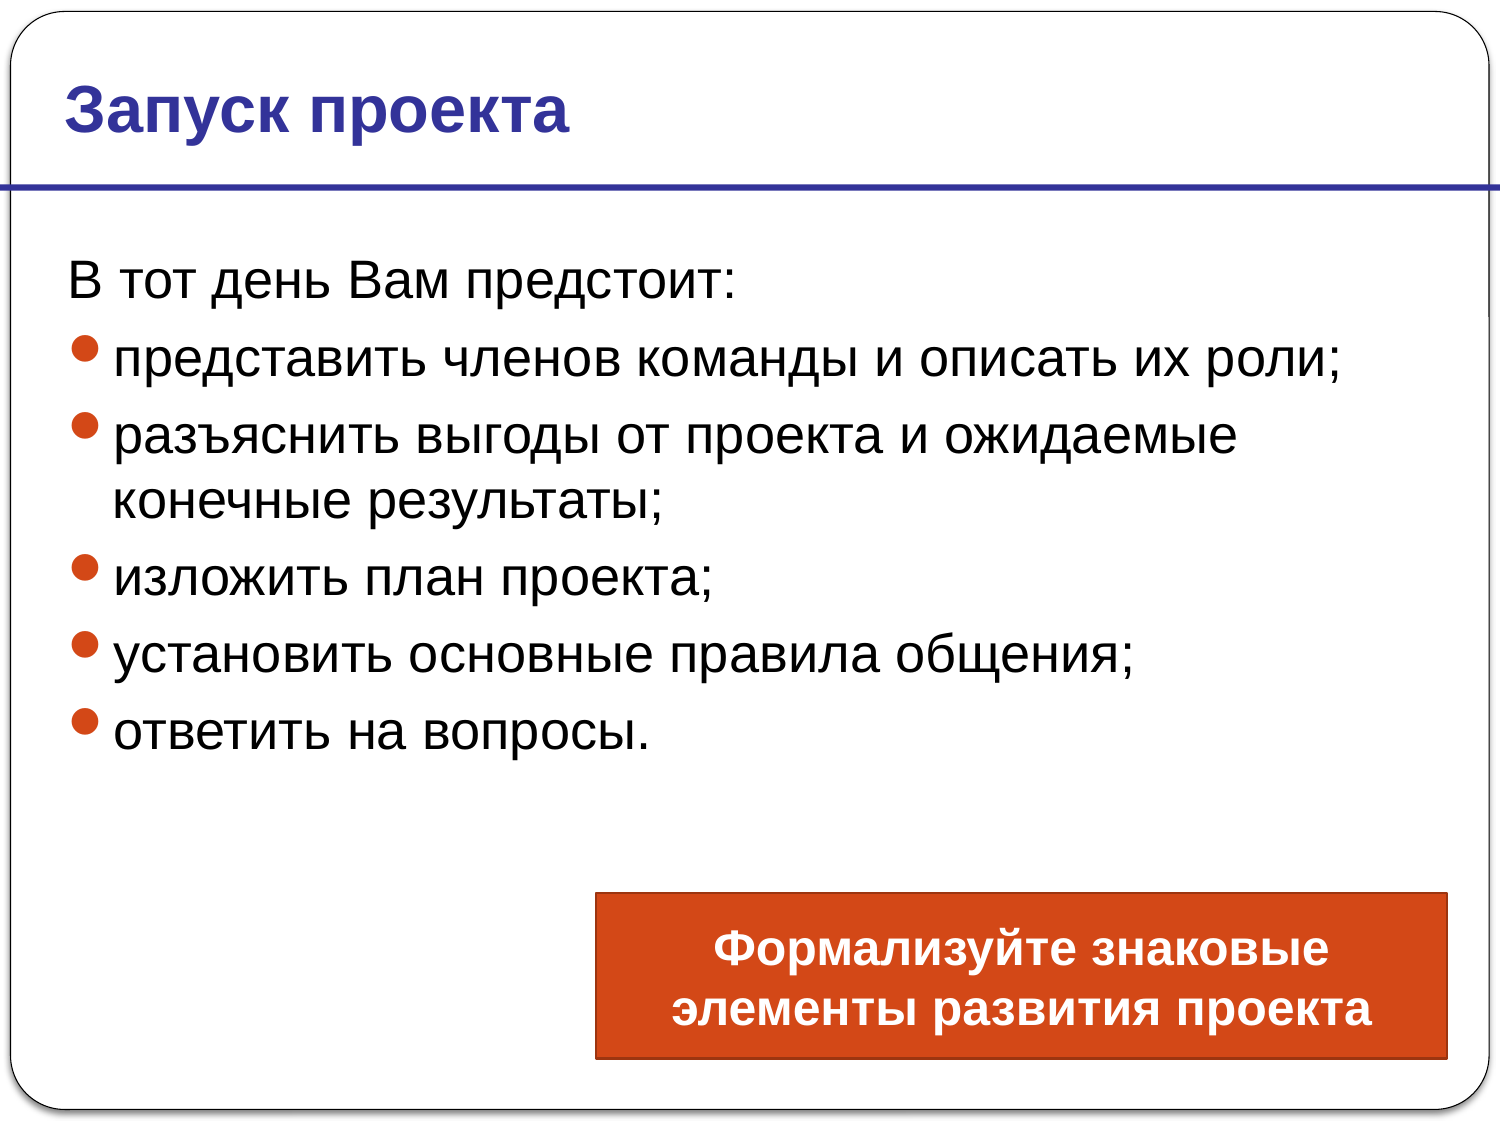

Запуск проекта

В тот день Вам предстоит:
представить членов команды и описать их роли;
разъяснить выгоды от проекта и ожидаемые конечные результаты;
изложить план проекта;
установить основные правила общения;
ответить на вопросы.

Формализуйте знаковые элементы развития проекта